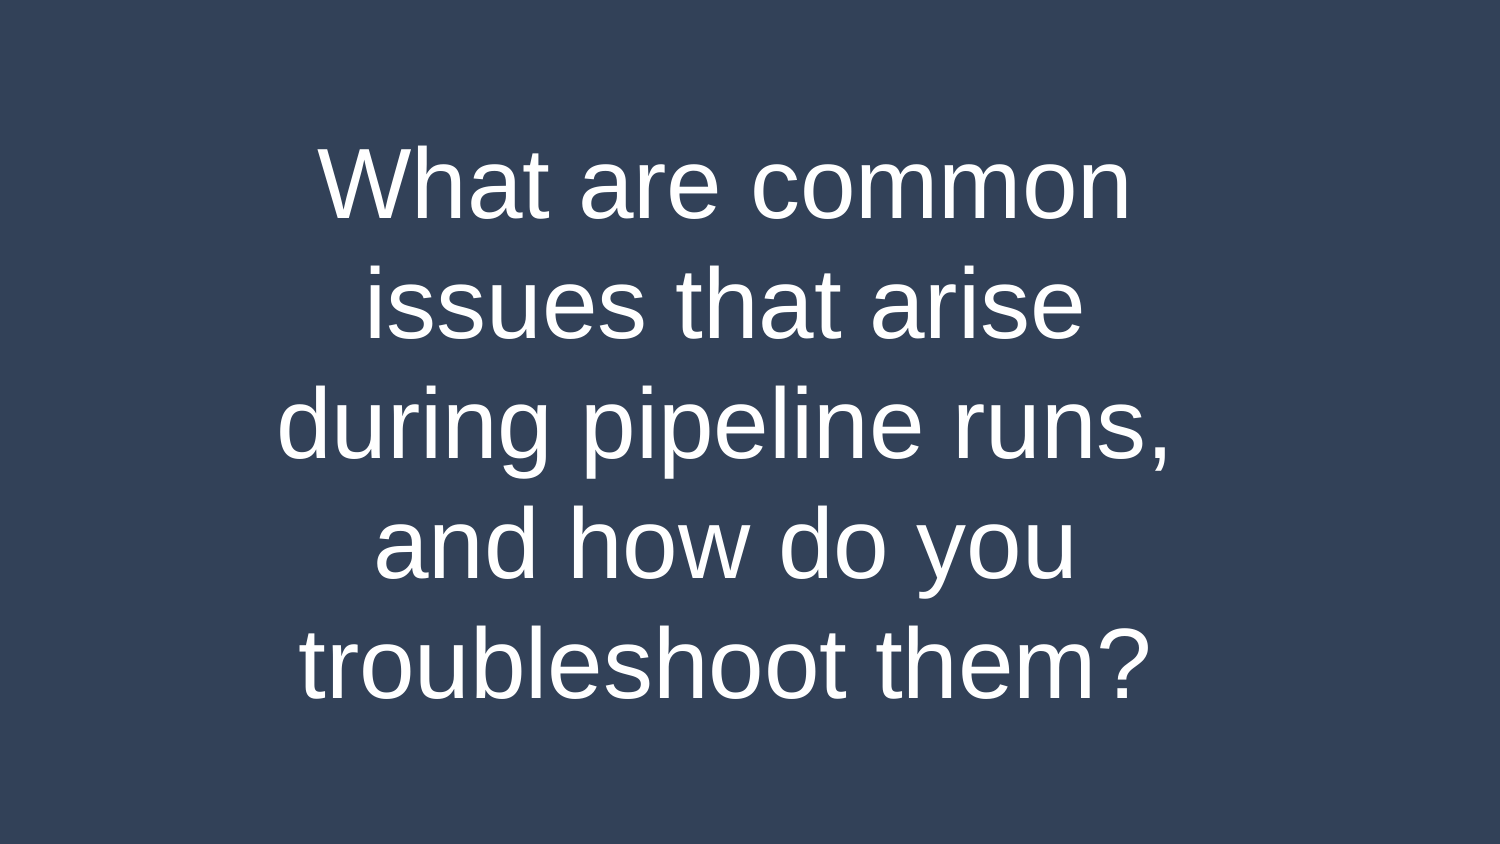

What are common issues that arise during pipeline runs, and how do you troubleshoot them?